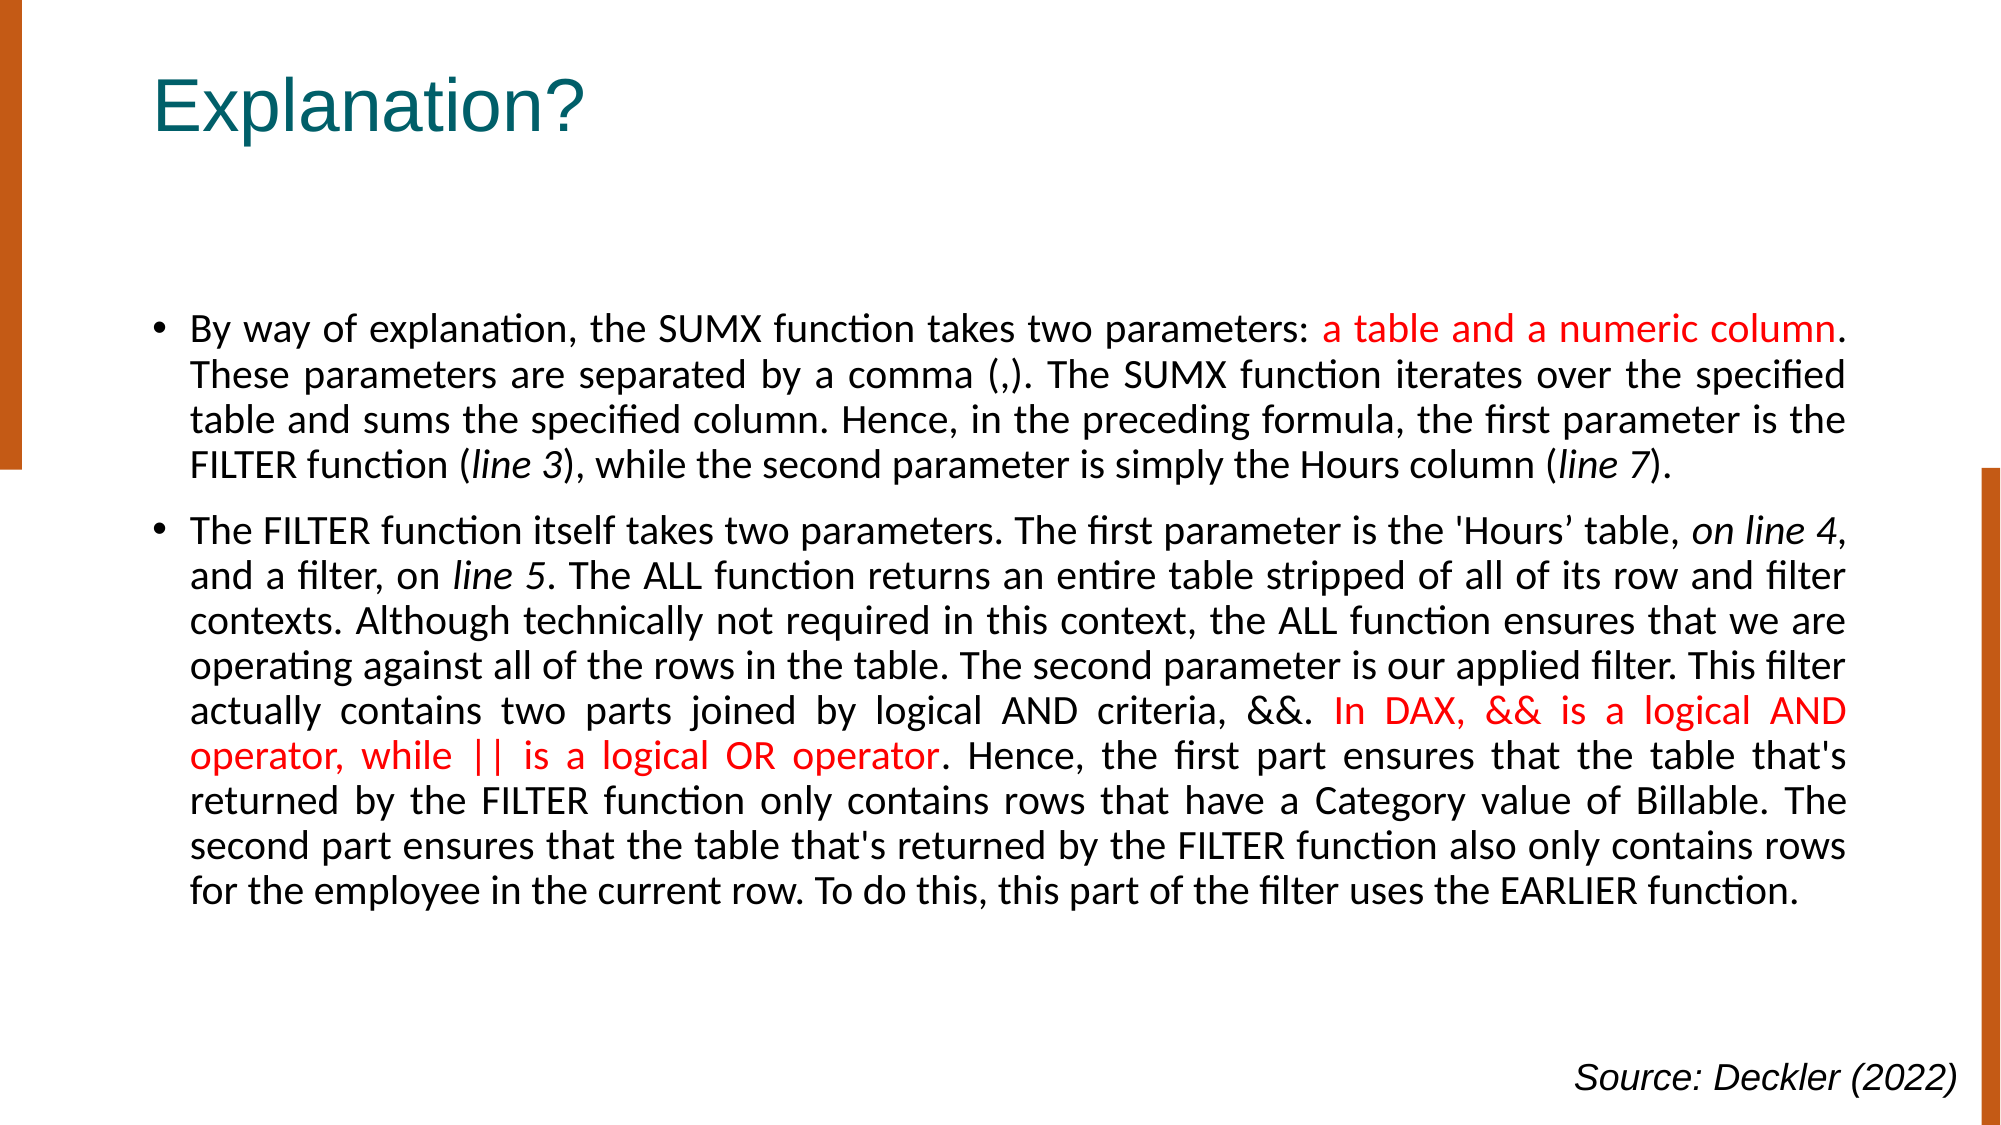

# Explanation?
By way of explanation, the SUMX function takes two parameters: a table and a numeric column. These parameters are separated by a comma (,). The SUMX function iterates over the specified table and sums the specified column. Hence, in the preceding formula, the first parameter is the FILTER function (line 3), while the second parameter is simply the Hours column (line 7).
The FILTER function itself takes two parameters. The first parameter is the 'Hours’ table, on line 4, and a filter, on line 5. The ALL function returns an entire table stripped of all of its row and filter contexts. Although technically not required in this context, the ALL function ensures that we are operating against all of the rows in the table. The second parameter is our applied filter. This filter actually contains two parts joined by logical AND criteria, &&. In DAX, && is a logical AND operator, while || is a logical OR operator. Hence, the first part ensures that the table that's returned by the FILTER function only contains rows that have a Category value of Billable. The second part ensures that the table that's returned by the FILTER function also only contains rows for the employee in the current row. To do this, this part of the filter uses the EARLIER function.
Source: Deckler (2022)